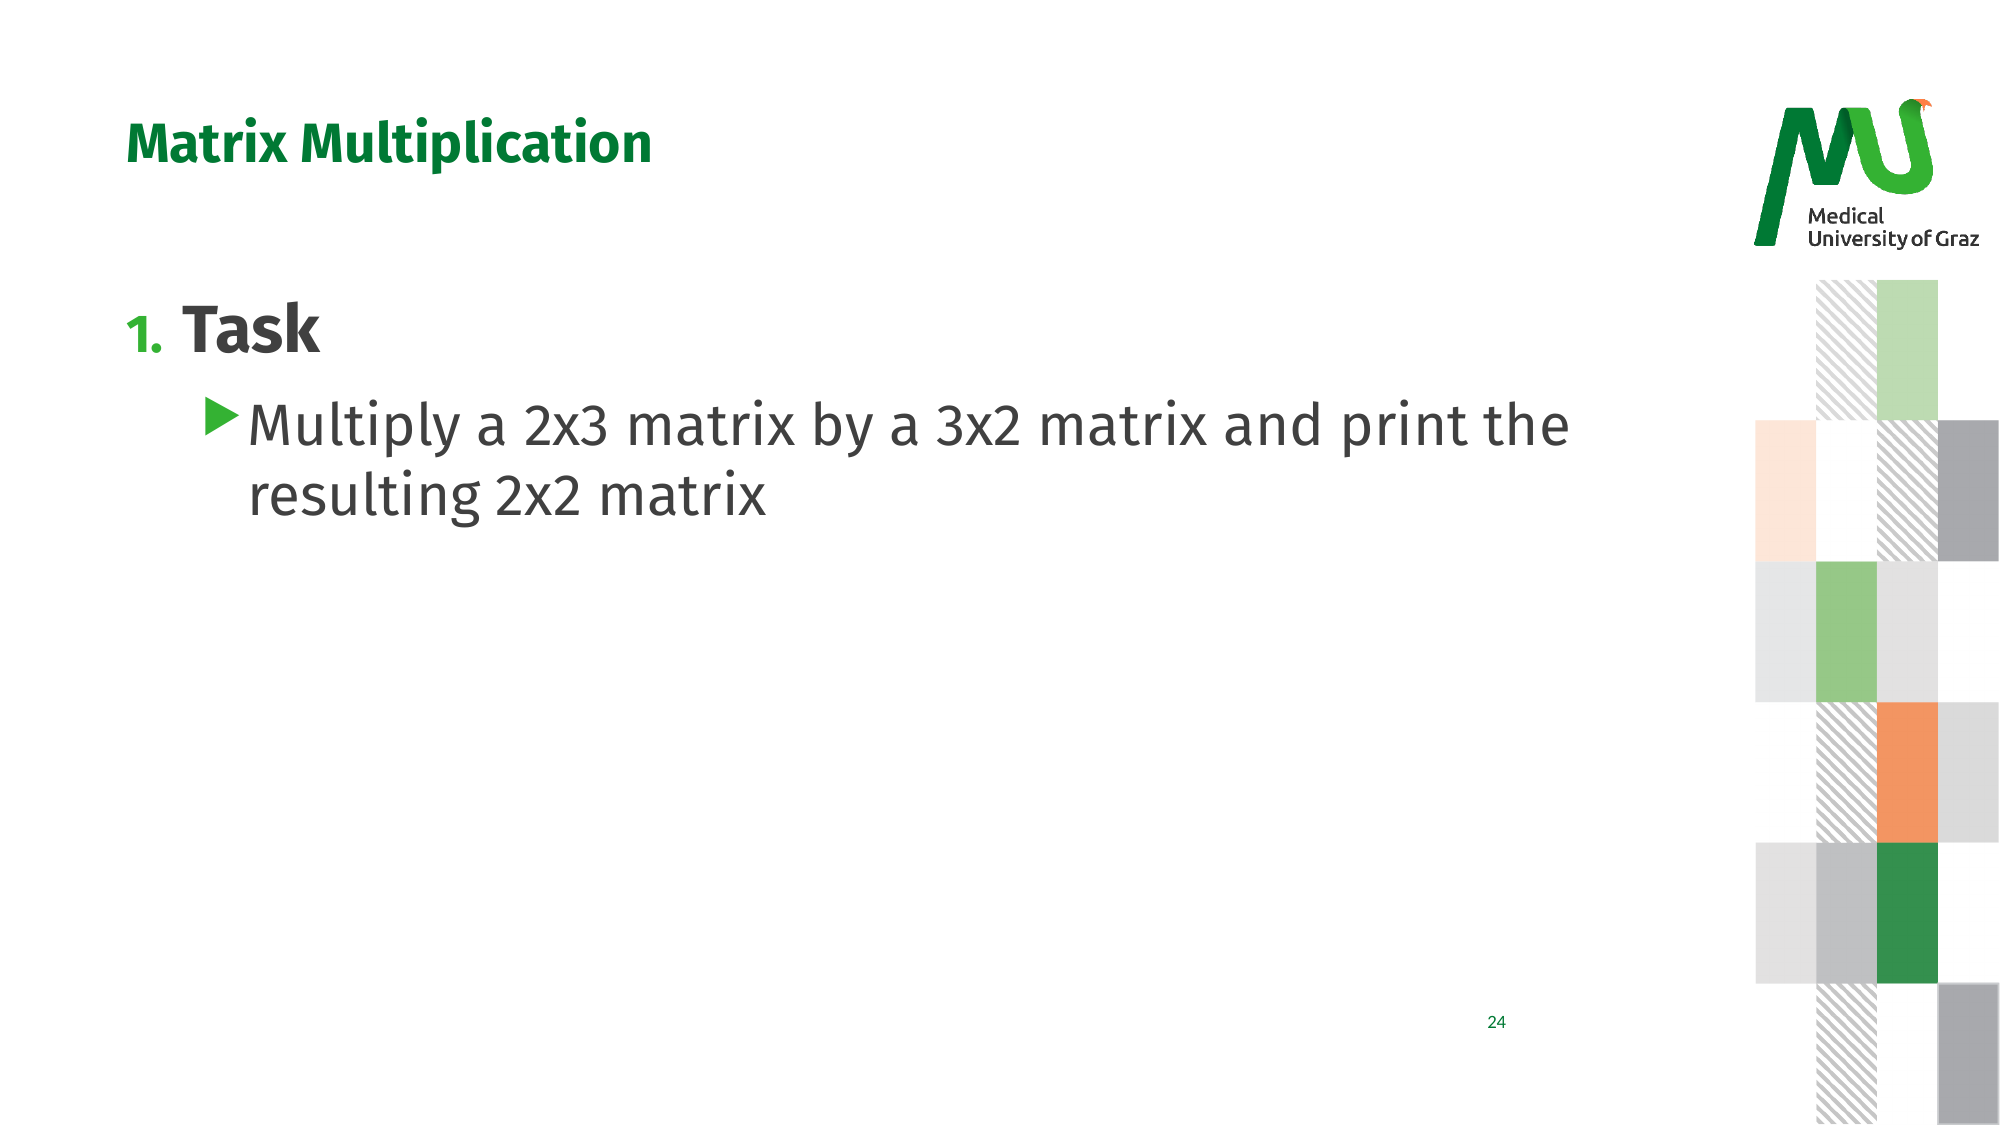

# Matrix Multiplication
Task
Multiply a 2x3 matrix by a 3x2 matrix and print the resulting 2x2 matrix

24